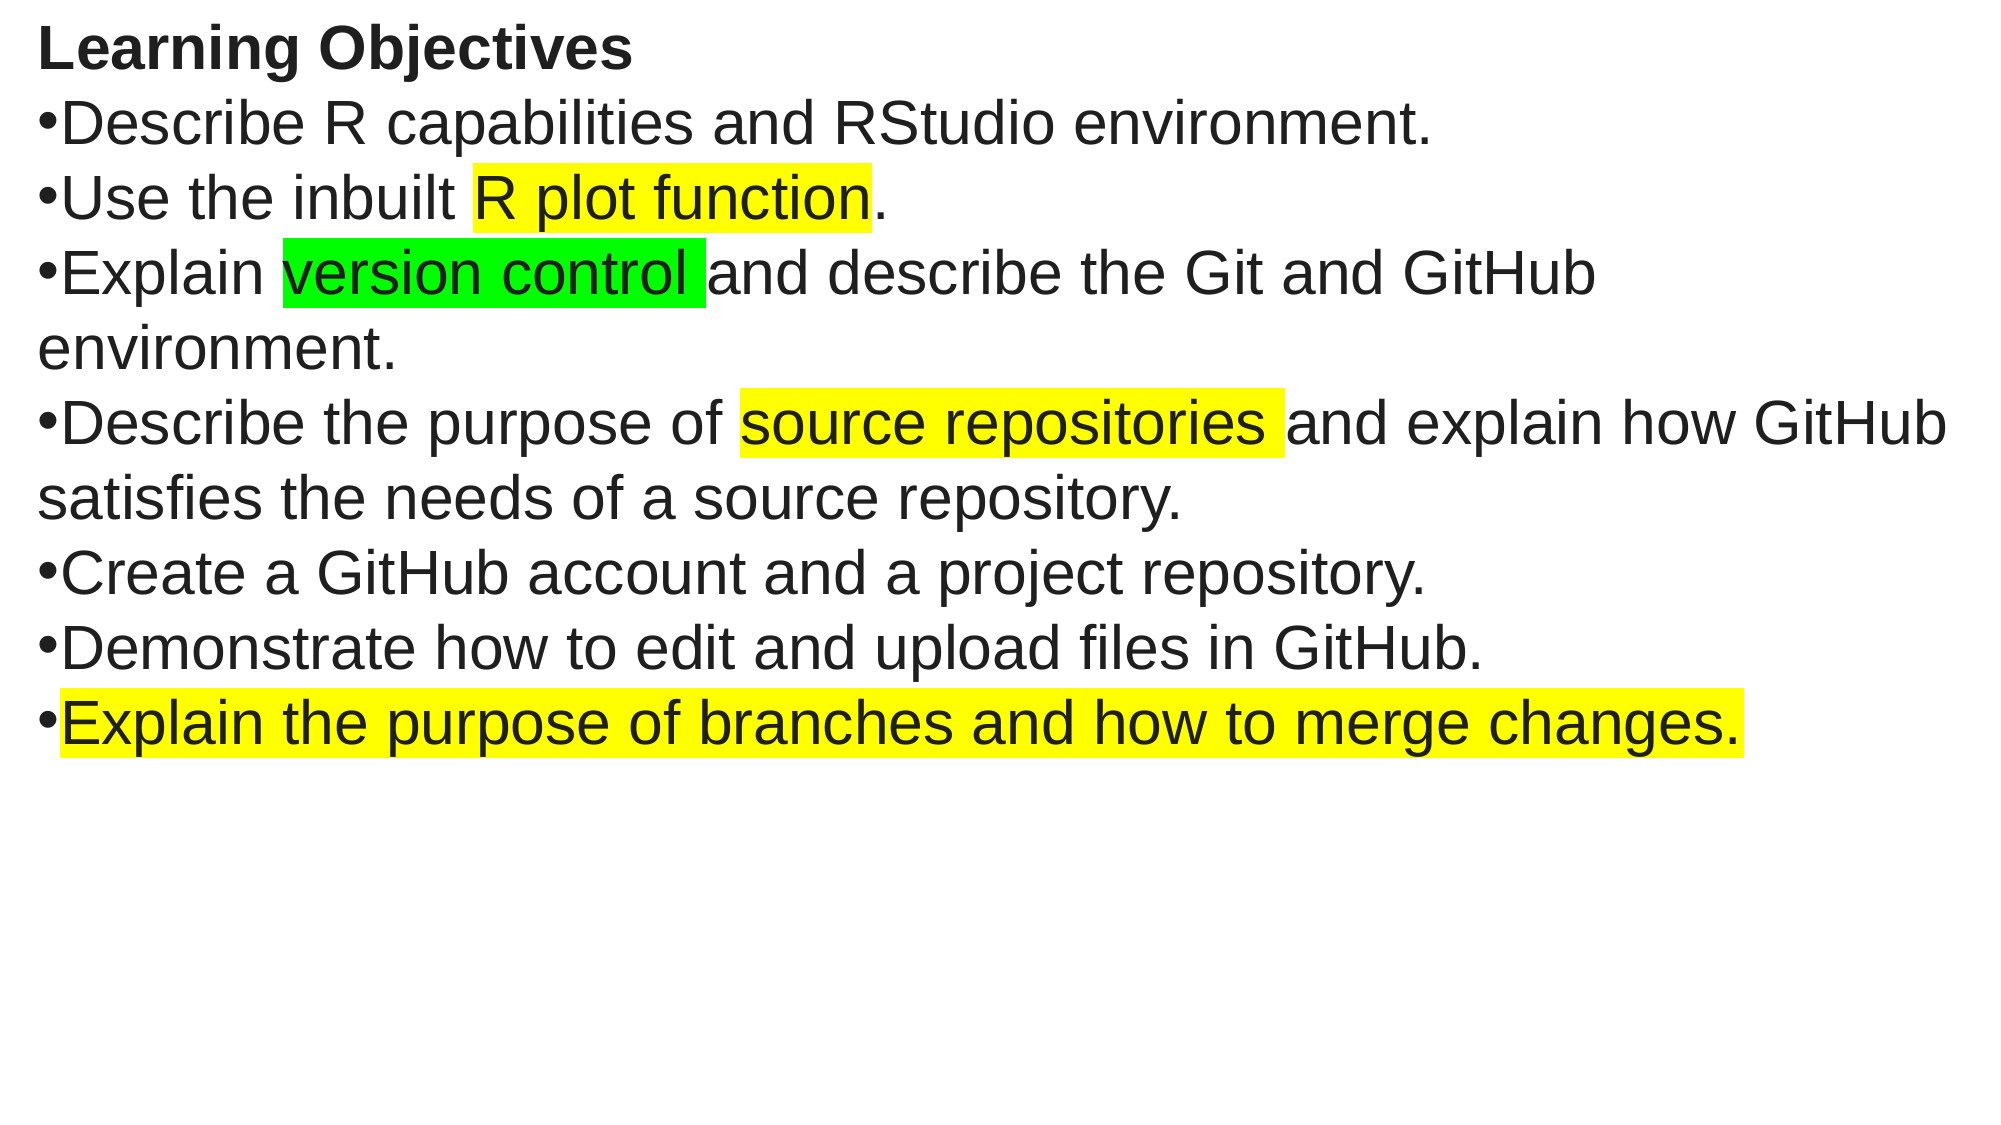

Learning Objectives
Describe R capabilities and RStudio environment.
Use the inbuilt R plot function.
Explain version control and describe the Git and GitHub environment.
Describe the purpose of source repositories and explain how GitHub satisfies the needs of a source repository.
Create a GitHub account and a project repository.
Demonstrate how to edit and upload files in GitHub.
Explain the purpose of branches and how to merge changes.